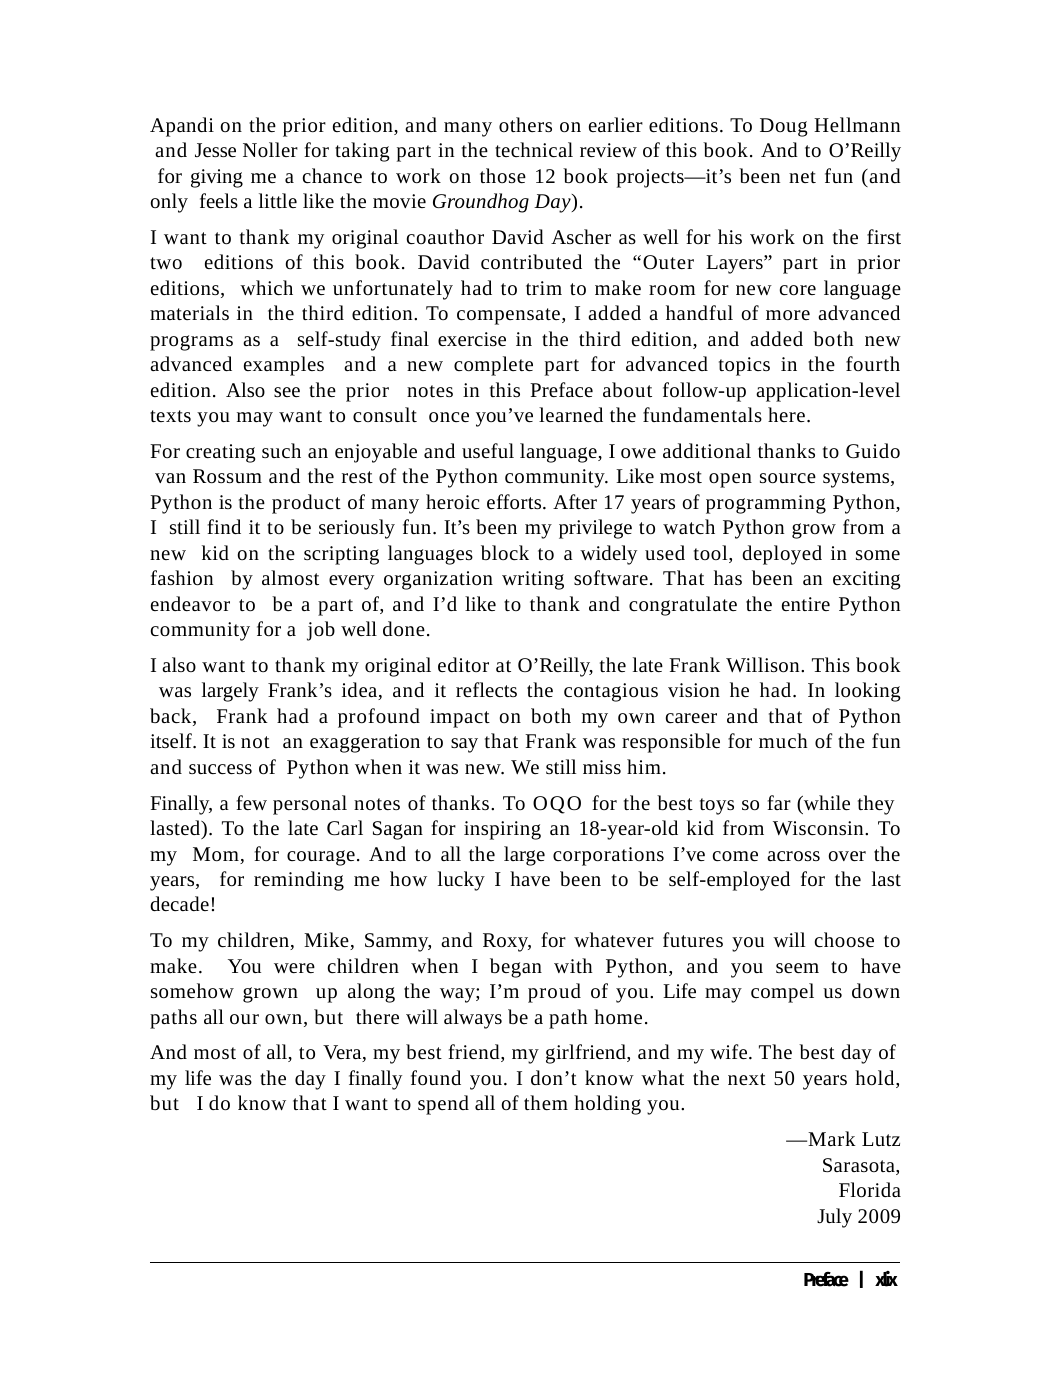

Apandi on the prior edition, and many others on earlier editions. To Doug Hellmann  and Jesse Noller for taking part in the technical review of this book. And to O’Reilly  for giving me a chance to work on those 12 book projects—it’s been net fun (and only  feels a little like the movie Groundhog Day).
I want to thank my original coauthor David Ascher as well for his work on the first two  editions of this book. David contributed the “Outer Layers” part in prior editions,  which we unfortunately had to trim to make room for new core language materials in  the third edition. To compensate, I added a handful of more advanced programs as a  self-study final exercise in the third edition, and added both new advanced examples  and a new complete part for advanced topics in the fourth edition. Also see the prior  notes in this Preface about follow-up application-level texts you may want to consult  once you’ve learned the fundamentals here.
For creating such an enjoyable and useful language, I owe additional thanks to Guido  van Rossum and the rest of the Python community. Like most open source systems,  Python is the product of many heroic efforts. After 17 years of programming Python, I  still find it to be seriously fun. It’s been my privilege to watch Python grow from a new  kid on the scripting languages block to a widely used tool, deployed in some fashion  by almost every organization writing software. That has been an exciting endeavor to  be a part of, and I’d like to thank and congratulate the entire Python community for a  job well done.
I also want to thank my original editor at O’Reilly, the late Frank Willison. This book  was largely Frank’s idea, and it reflects the contagious vision he had. In looking back,  Frank had a profound impact on both my own career and that of Python itself. It is not  an exaggeration to say that Frank was responsible for much of the fun and success of  Python when it was new. We still miss him.
Finally, a few personal notes of thanks. To OQO for the best toys so far (while they  lasted). To the late Carl Sagan for inspiring an 18-year-old kid from Wisconsin. To my  Mom, for courage. And to all the large corporations I’ve come across over the years,  for reminding me how lucky I have been to be self-employed for the last decade!
To my children, Mike, Sammy, and Roxy, for whatever futures you will choose to make.  You were children when I began with Python, and you seem to have somehow grown  up along the way; I’m proud of you. Life may compel us down paths all our own, but  there will always be a path home.
And most of all, to Vera, my best friend, my girlfriend, and my wife. The best day of  my life was the day I finally found you. I don’t know what the next 50 years hold, but   I do know that I want to spend all of them holding you.
—Mark Lutz  Sarasota, Florida
July 2009

Preface  | xlix